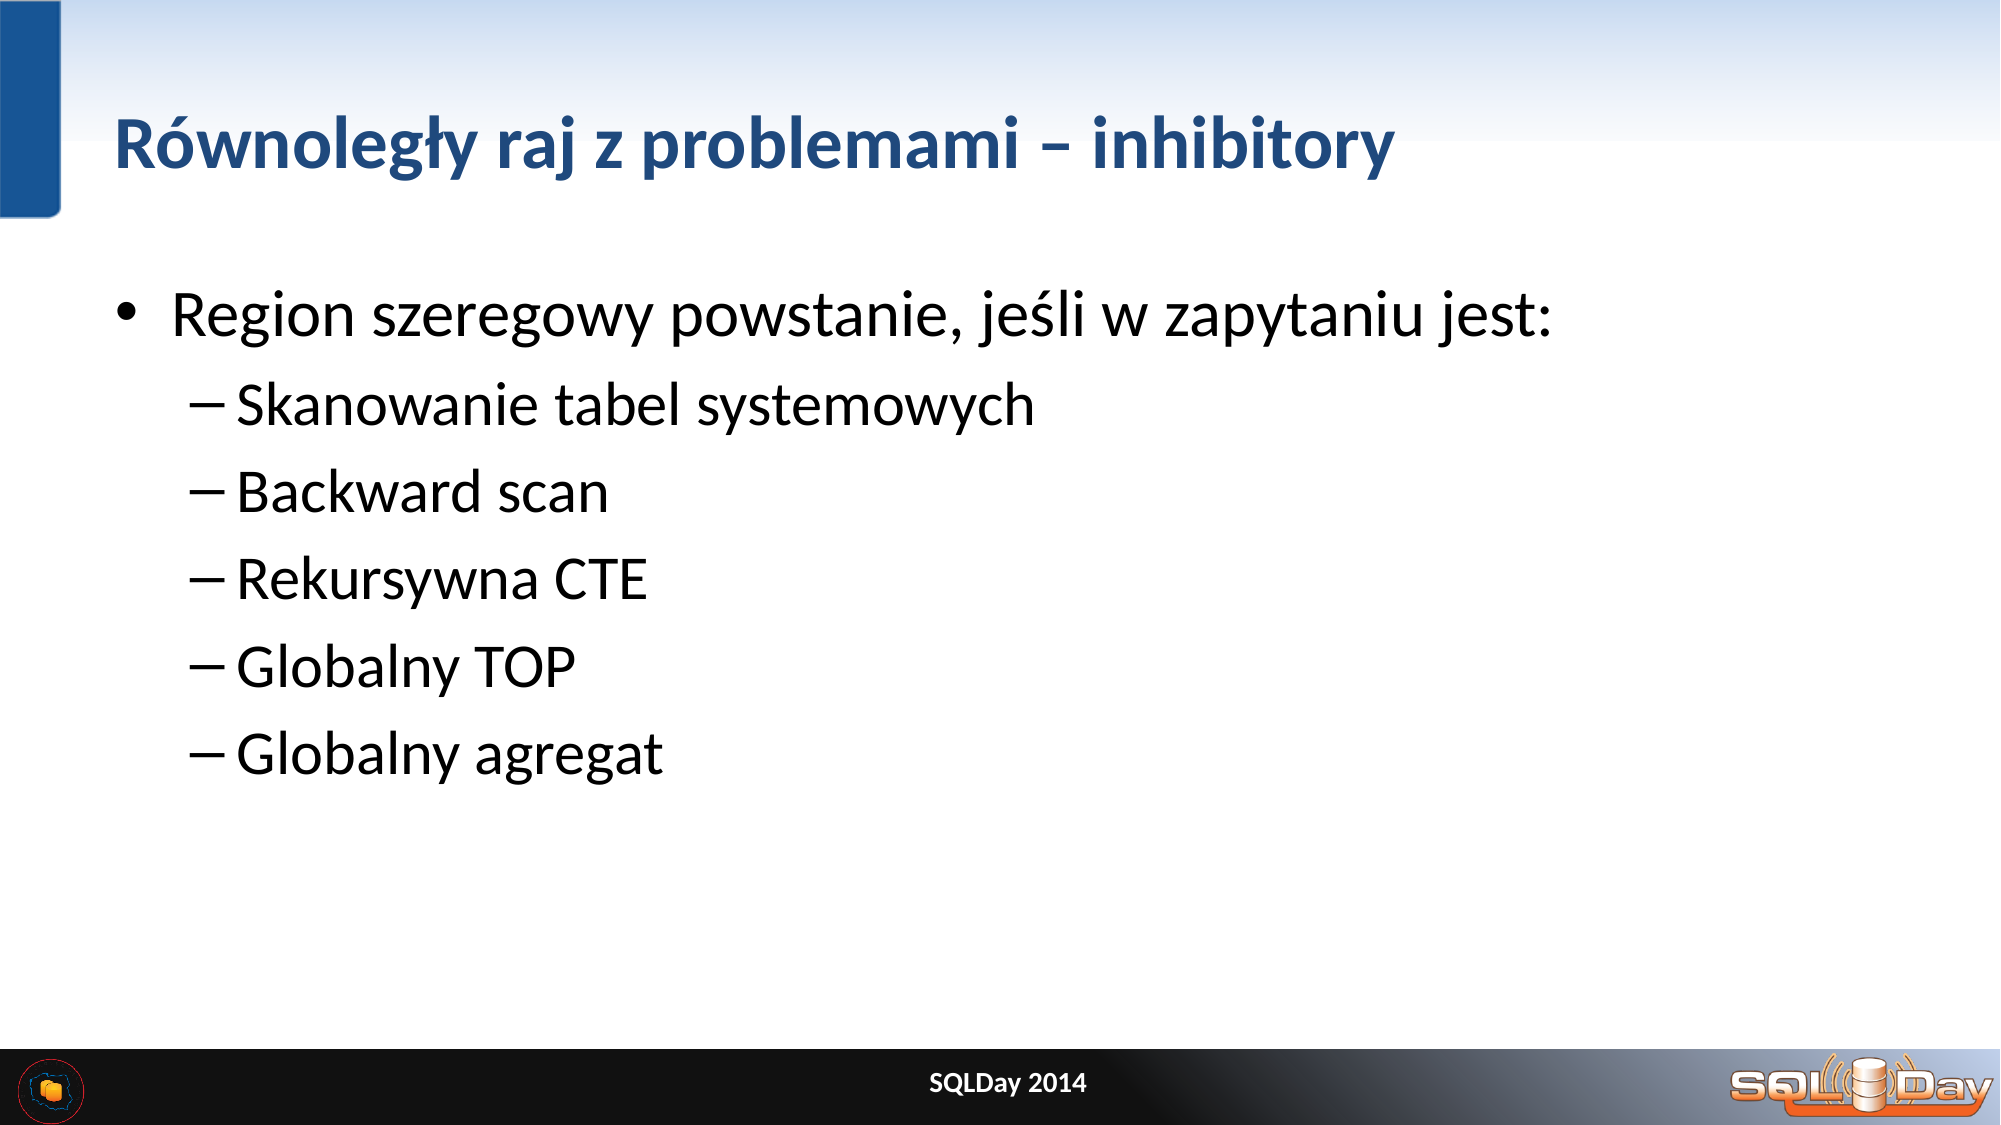

# Równoległy raj z problemami – inhibitory
Region szeregowy powstanie, jeśli w zapytaniu jest:
Skanowanie tabel systemowych
Backward scan
Rekursywna CTE
Globalny TOP
Globalny agregat

SQLDay 2014